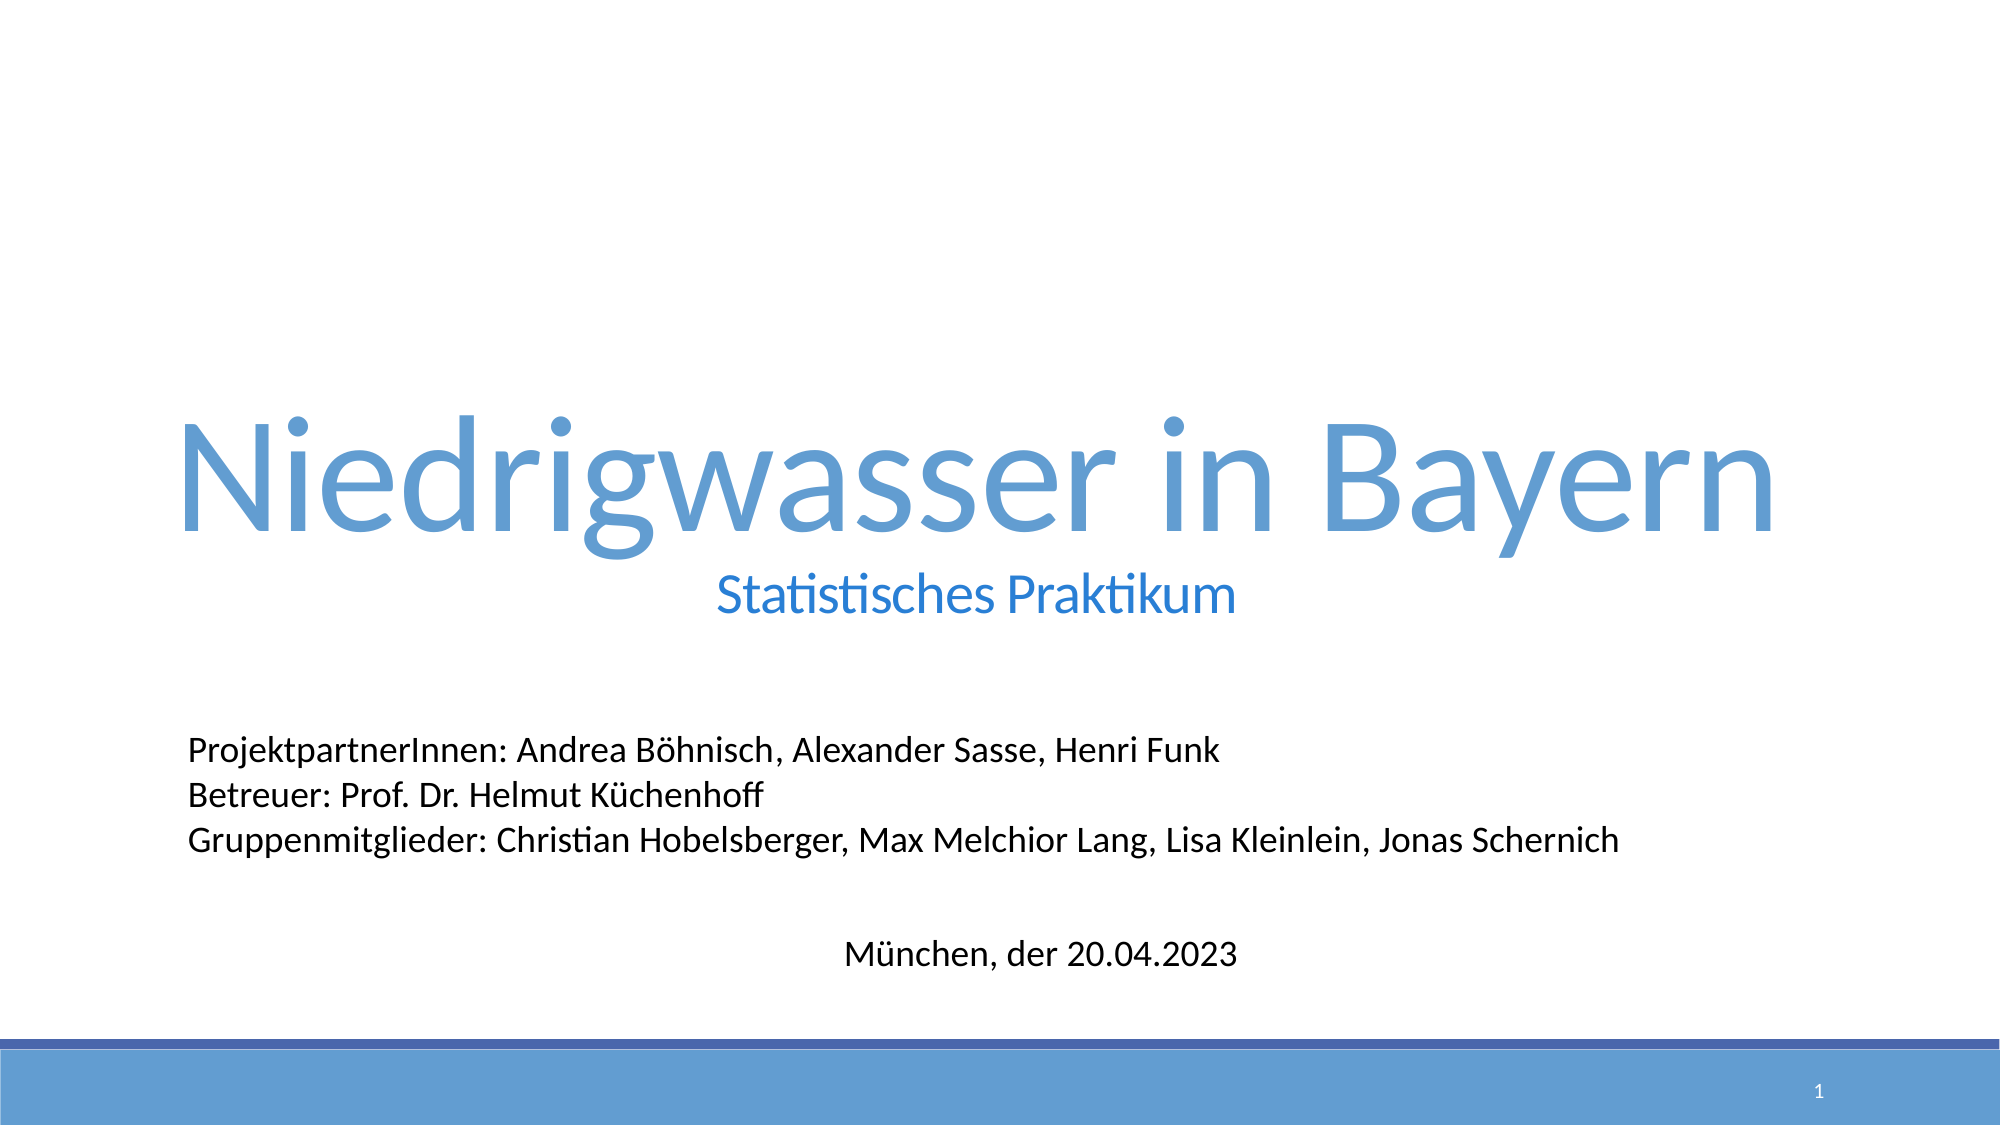

# Niedrigwasser in Bayern Statistisches Praktikum

ProjektpartnerInnen: Andrea Böhnisch, Alexander Sasse, Henri Funk
Betreuer: Prof. Dr. Helmut Küchenhoff
Gruppenmitglieder: Christian Hobelsberger, Max Melchior Lang, Lisa Kleinlein, Jonas Schernich
München, der 20.04.2023
1